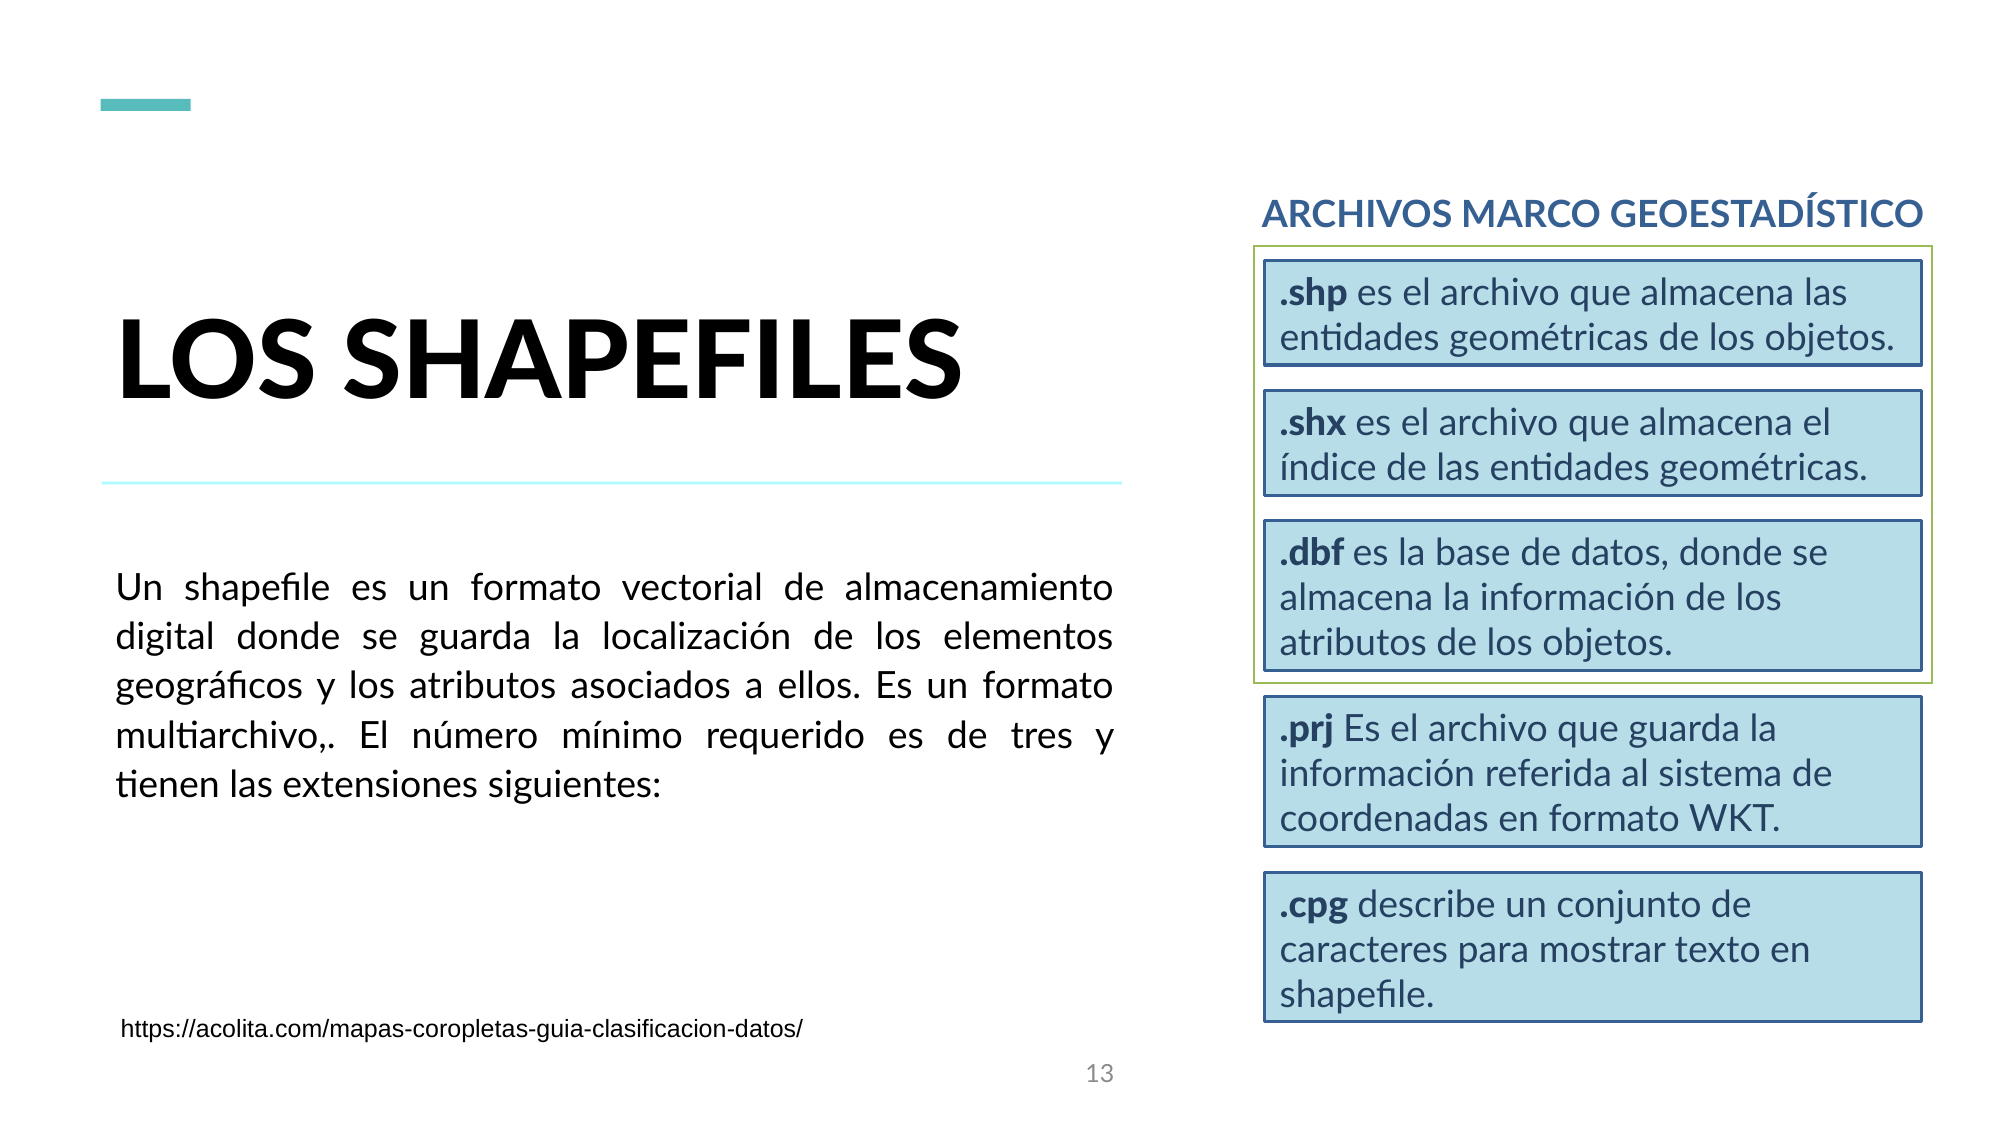

# LOS SHAPEFILES
ARCHIVOS MARCO GEOESTADÍSTICO

.shp es el archivo que almacena las entidades geométricas de los objetos.
.shx es el archivo que almacena el índice de las entidades geométricas.
.dbf es la base de datos, donde se almacena la información de los atributos de los objetos.
Un shapefile es un formato vectorial de almacenamiento digital donde se guarda la localización de los elementos geográficos y los atributos asociados a ellos. Es un formato multiarchivo,. El número mínimo requerido es de tres y tienen las extensiones siguientes:
.prj Es el archivo que guarda la información referida al sistema de coordenadas en formato WKT.
.cpg describe un conjunto de caracteres para mostrar texto en shapefile.
https://acolita.com/mapas-coropletas-guia-clasificacion-datos/
13